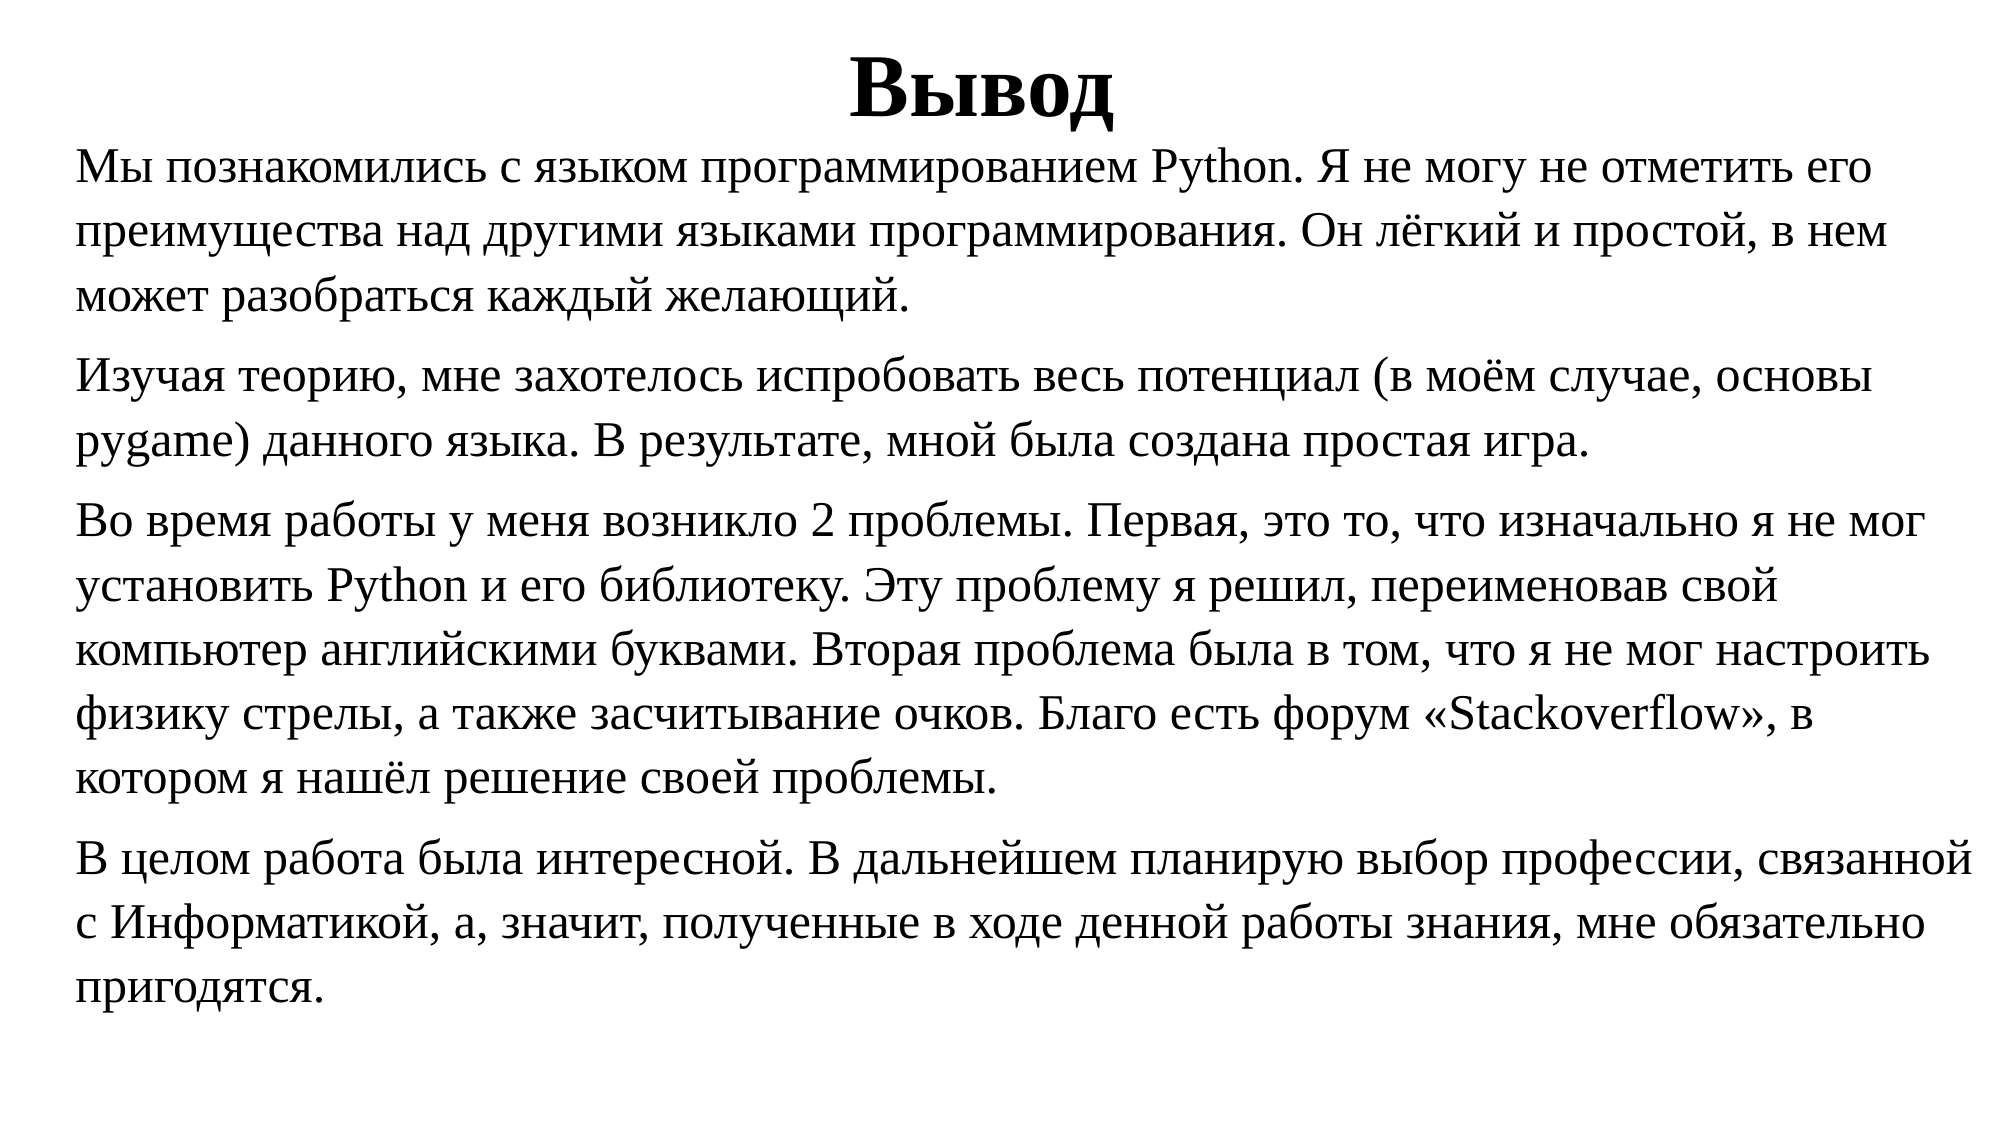

Вывод
Мы познакомились с языком программированием Python. Я не могу не отметить его преимущества над другими языками программирования. Он лёгкий и простой, в нем может разобраться каждый желающий.
Изучая теорию, мне захотелось испробовать весь потенциал (в моём случае, основы pygame) данного языка. В результате, мной была создана простая игра.
Во время работы у меня возникло 2 проблемы. Первая, это то, что изначально я не мог установить Python и его библиотеку. Эту проблему я решил, переименовав свой компьютер английскими буквами. Вторая проблема была в том, что я не мог настроить физику стрелы, а также засчитывание очков. Благо есть форум «Stackoverflow», в котором я нашёл решение своей проблемы.
В целом работа была интересной. В дальнейшем планирую выбор профессии, связанной с Информатикой, а, значит, полученные в ходе денной работы знания, мне обязательно пригодятся.